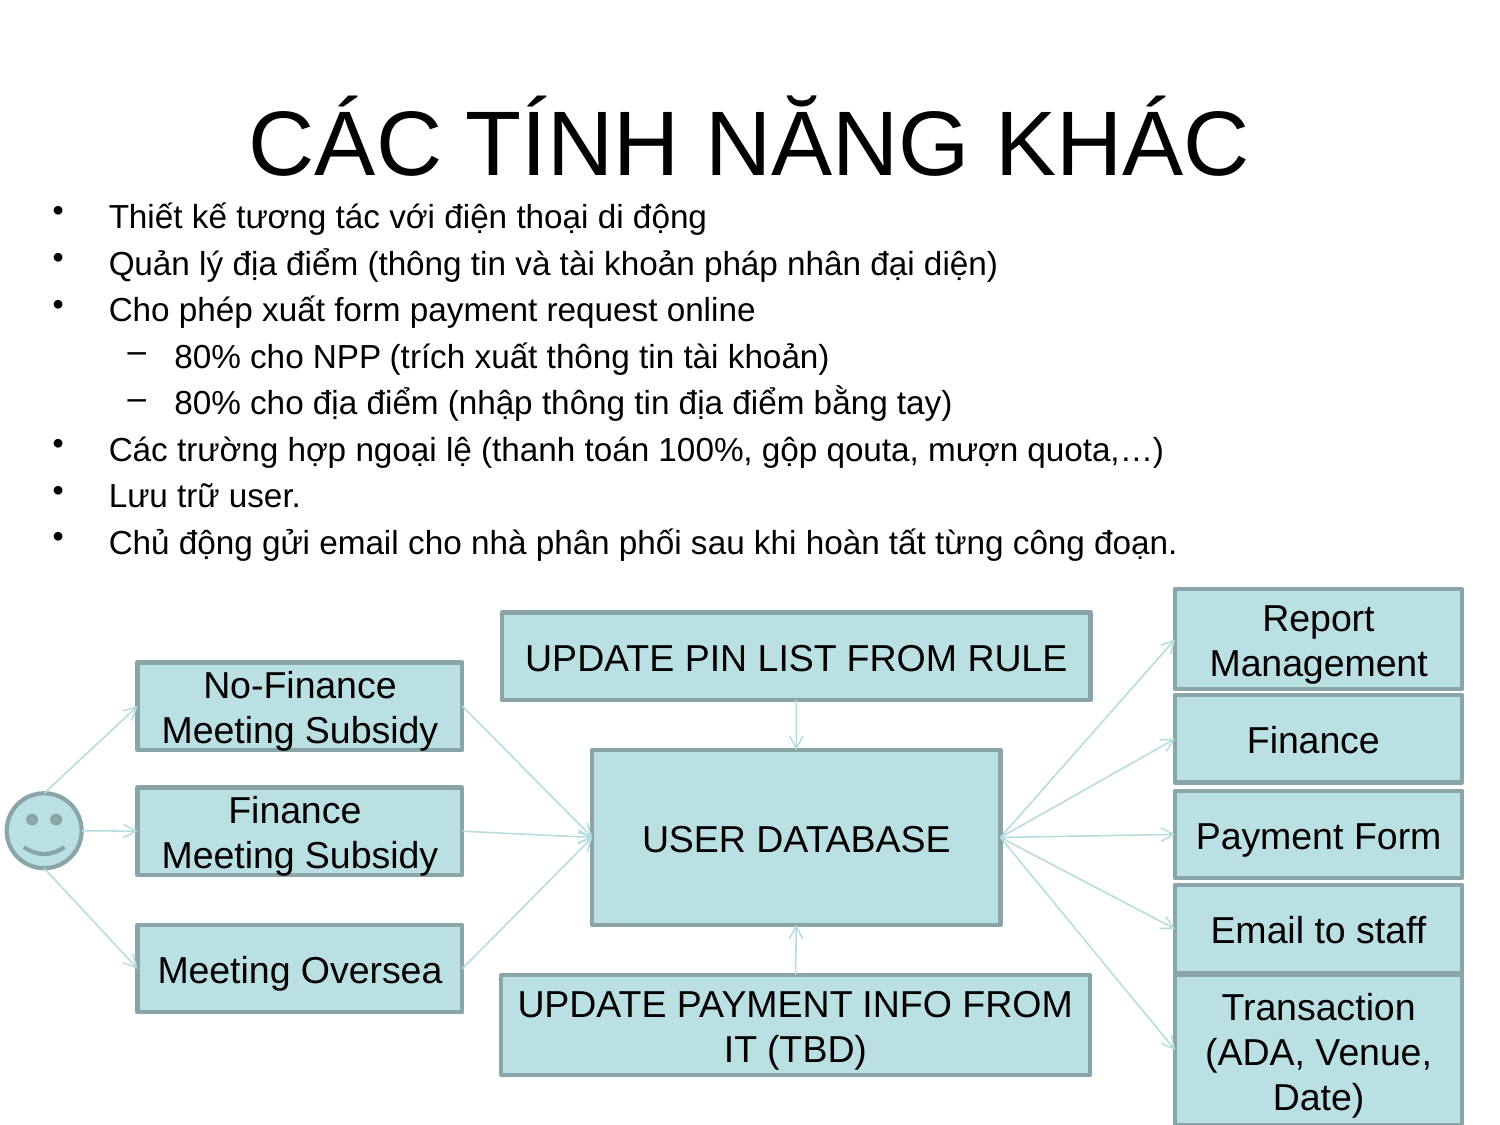

# CÁC TÍNH NĂNG KHÁC
Thiết kế tương tác với điện thoại di động
Quản lý địa điểm (thông tin và tài khoản pháp nhân đại diện)
Cho phép xuất form payment request online
80% cho NPP (trích xuất thông tin tài khoản)
80% cho địa điểm (nhập thông tin địa điểm bằng tay)
Các trường hợp ngoại lệ (thanh toán 100%, gộp qouta, mượn quota,…)
Lưu trữ user.
Chủ động gửi email cho nhà phân phối sau khi hoàn tất từng công đoạn.
Report Management
UPDATE PIN LIST FROM RULE
No-Finance Meeting Subsidy
Finance
USER DATABASE
Finance
Meeting Subsidy
Payment Form

Email to staff
Meeting Oversea
UPDATE PAYMENT INFO FROM IT (TBD)
Transaction
(ADA, Venue, Date)